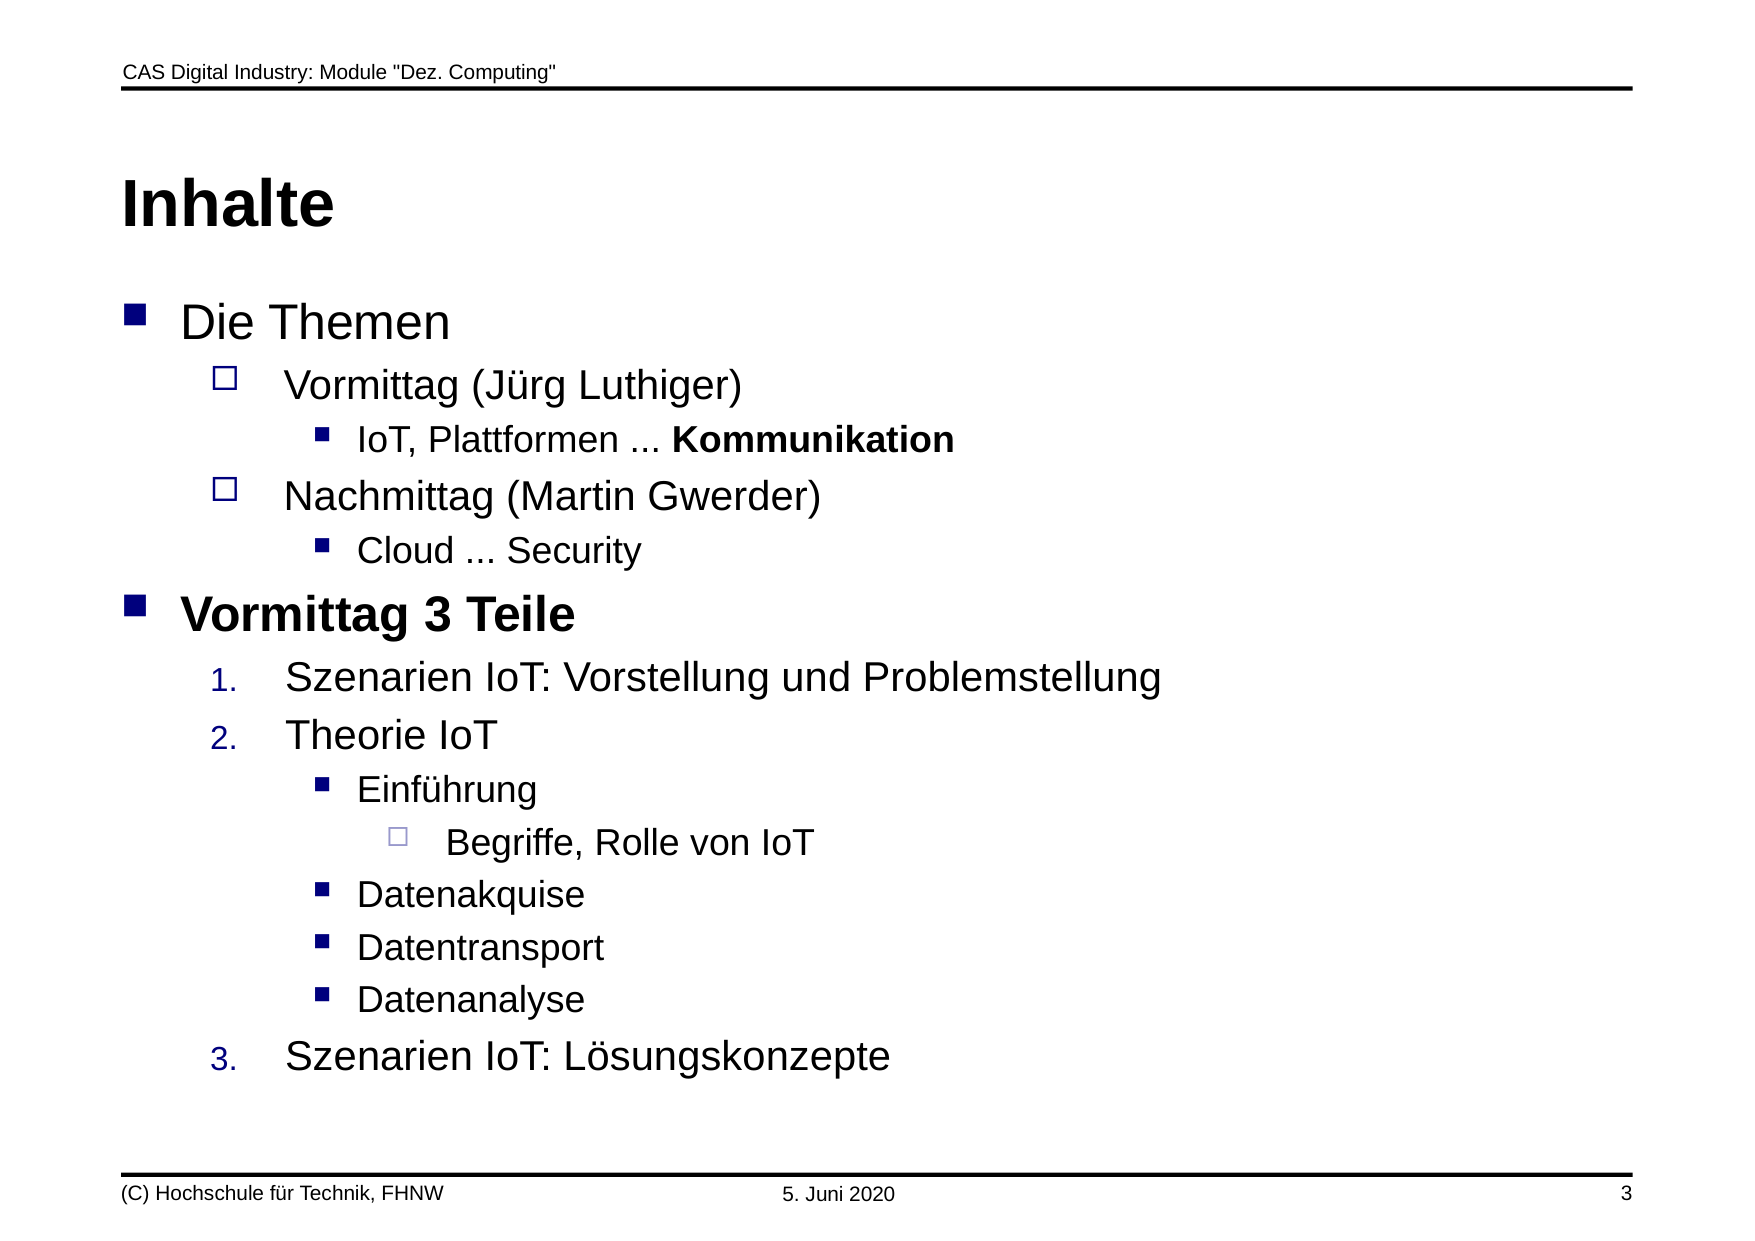

# Inhalte
Die Themen
Vormittag (Jürg Luthiger)
IoT, Plattformen ... Kommunikation
Nachmittag (Martin Gwerder)
Cloud ... Security
Vormittag 3 Teile
Szenarien IoT: Vorstellung und Problemstellung
Theorie IoT
Einführung
Begriffe, Rolle von IoT
Datenakquise
Datentransport
Datenanalyse
Szenarien IoT: Lösungskonzepte
(C) Hochschule für Technik, FHNW
5. Juni 2020
3